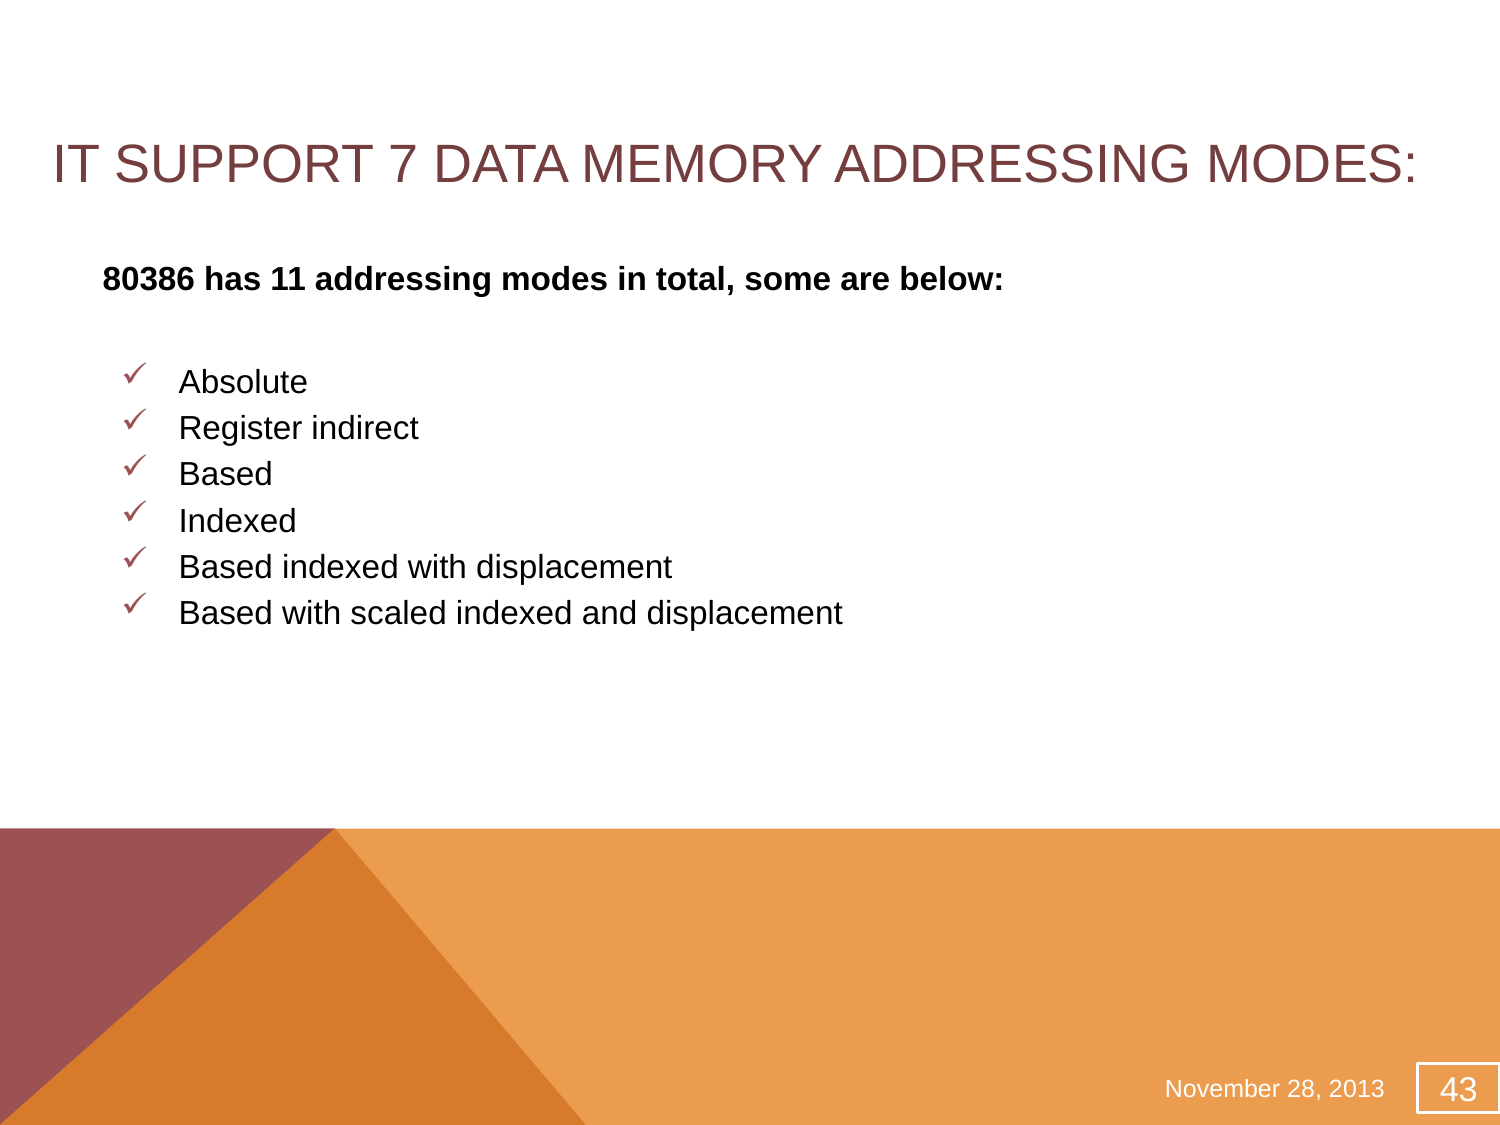

# It support 7 data memory addressing modes:
80386 has 11 addressing modes in total, some are below:

Absolute
Register indirect
Based
Indexed
Based indexed with displacement
Based with scaled indexed and displacement
November 28, 2013
43